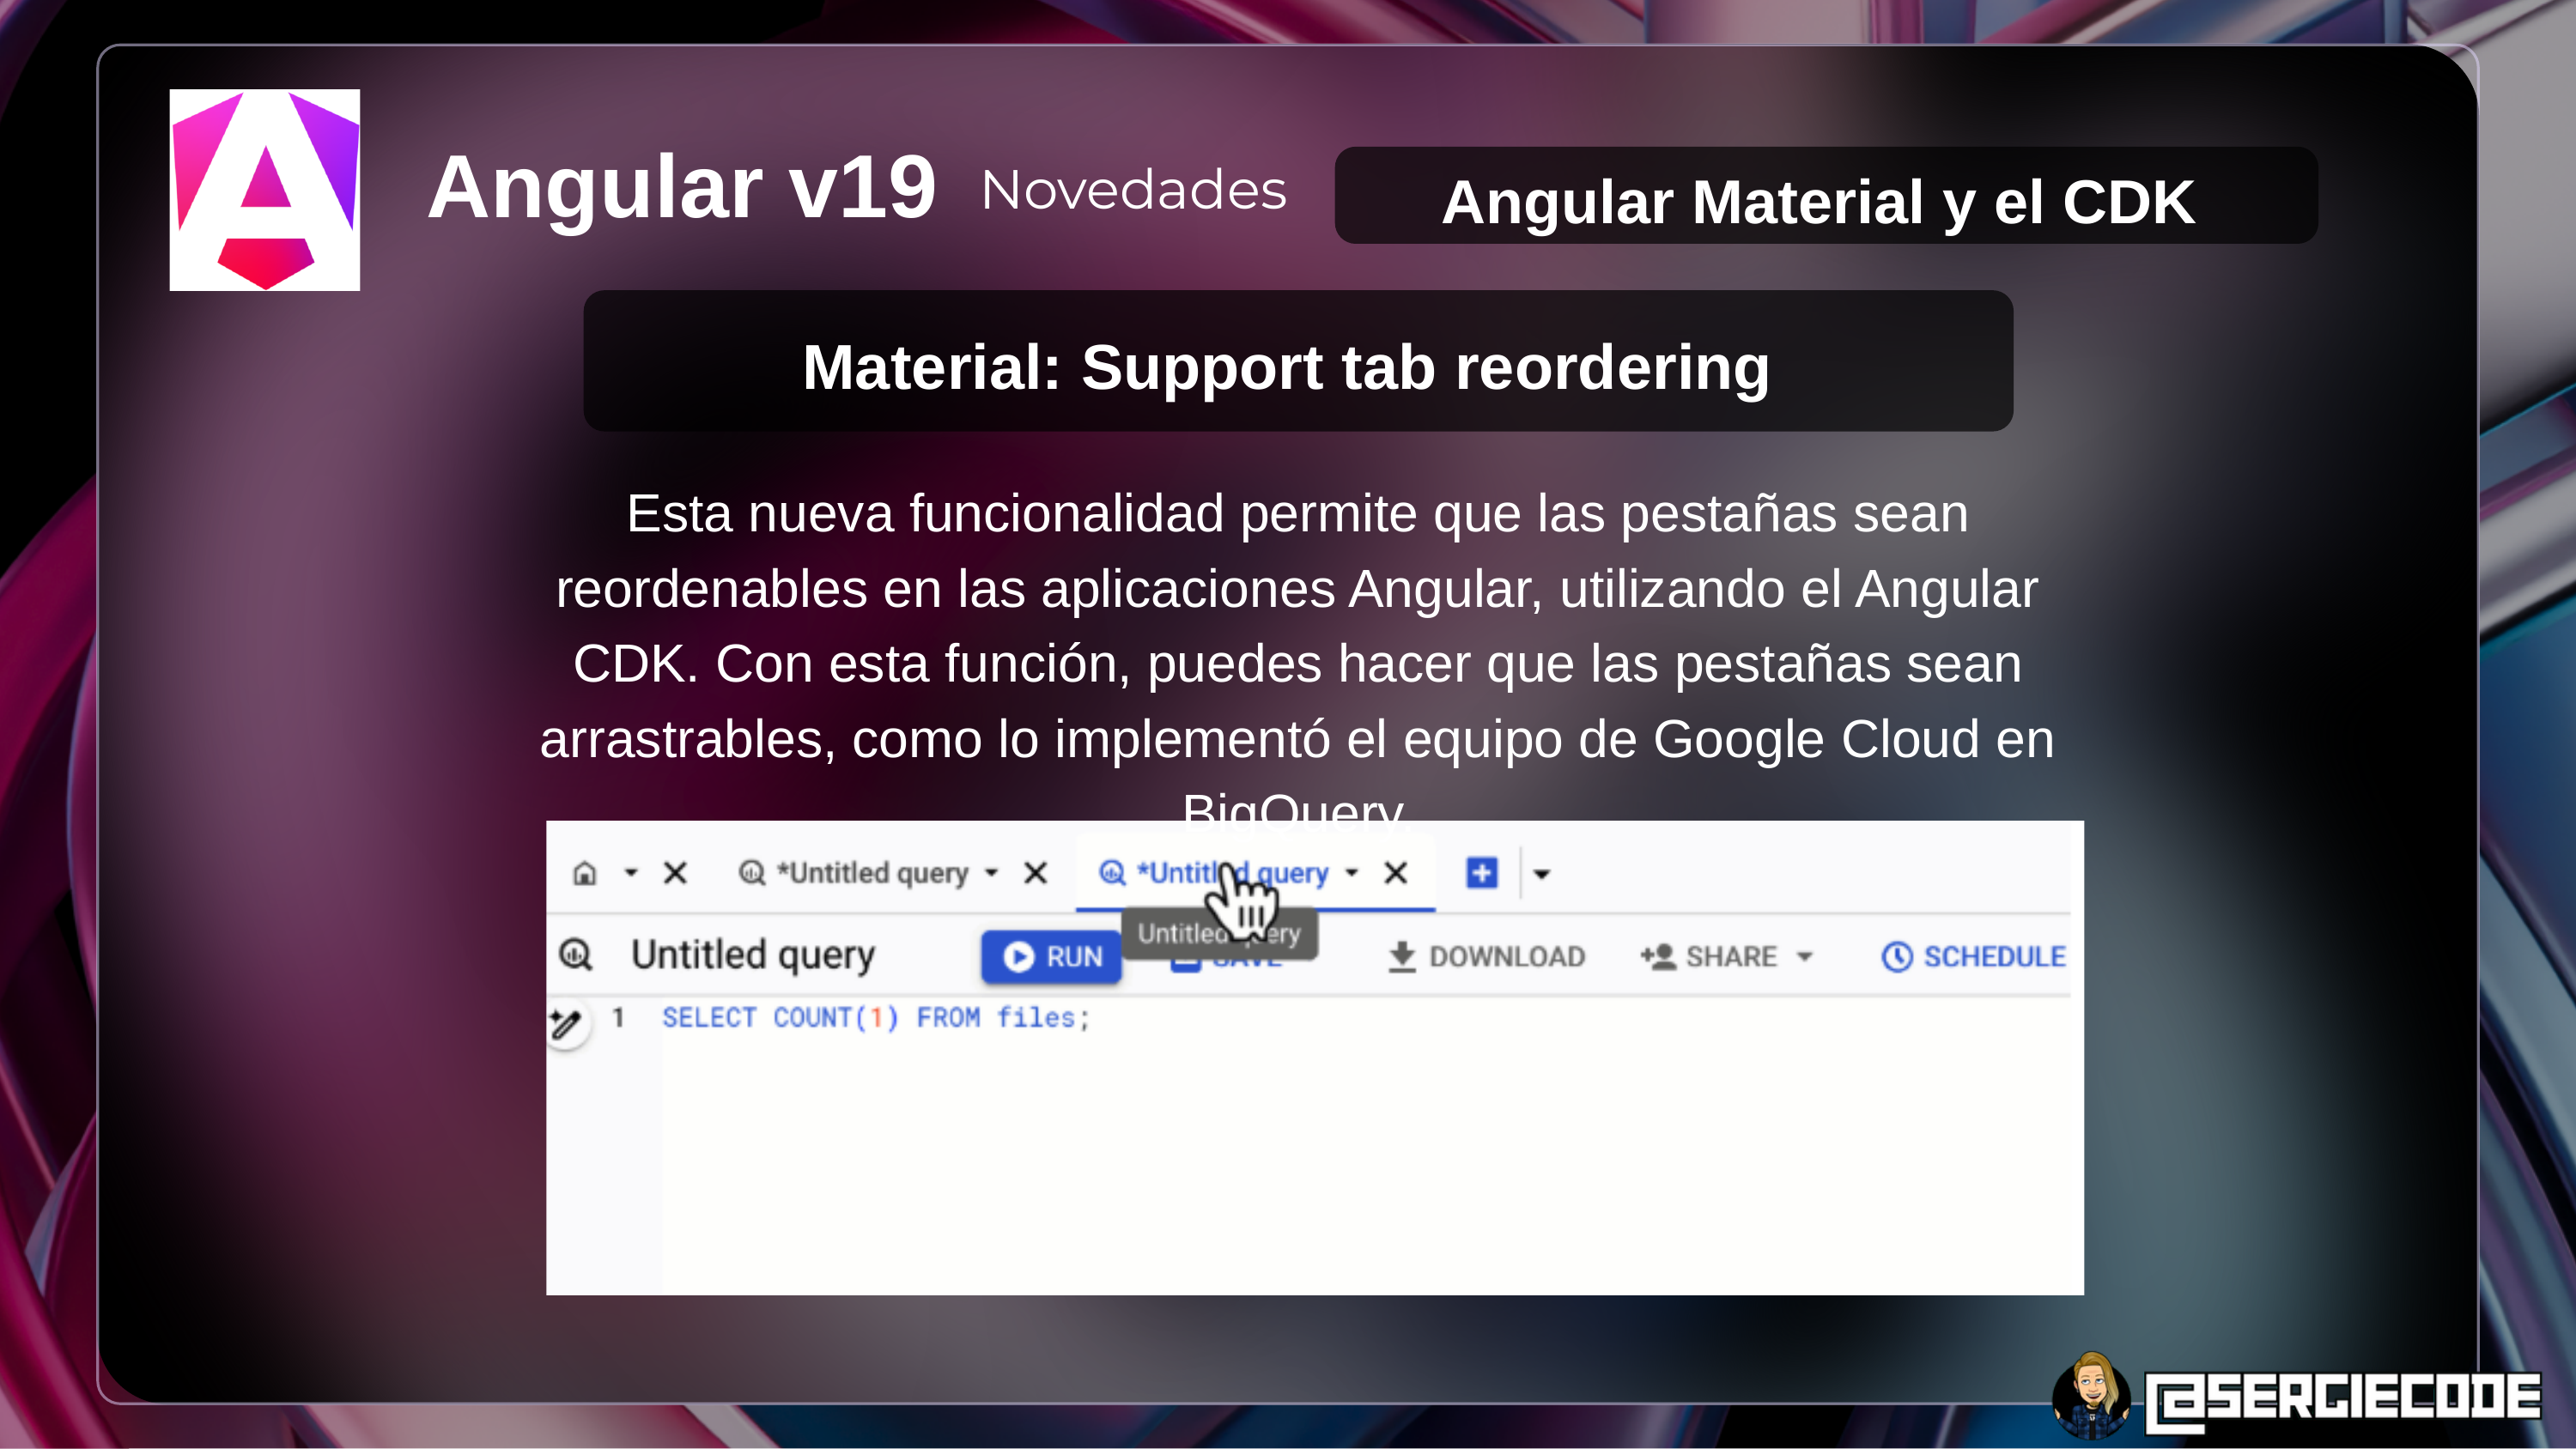

Angular Material y el CDK
Angular v19
Novedades

Material: Support tab reordering
Esta nueva funcionalidad permite que las pestañas sean reordenables en las aplicaciones Angular, utilizando el Angular CDK. Con esta función, puedes hacer que las pestañas sean arrastrables, como lo implementó el equipo de Google Cloud en BigQuery.